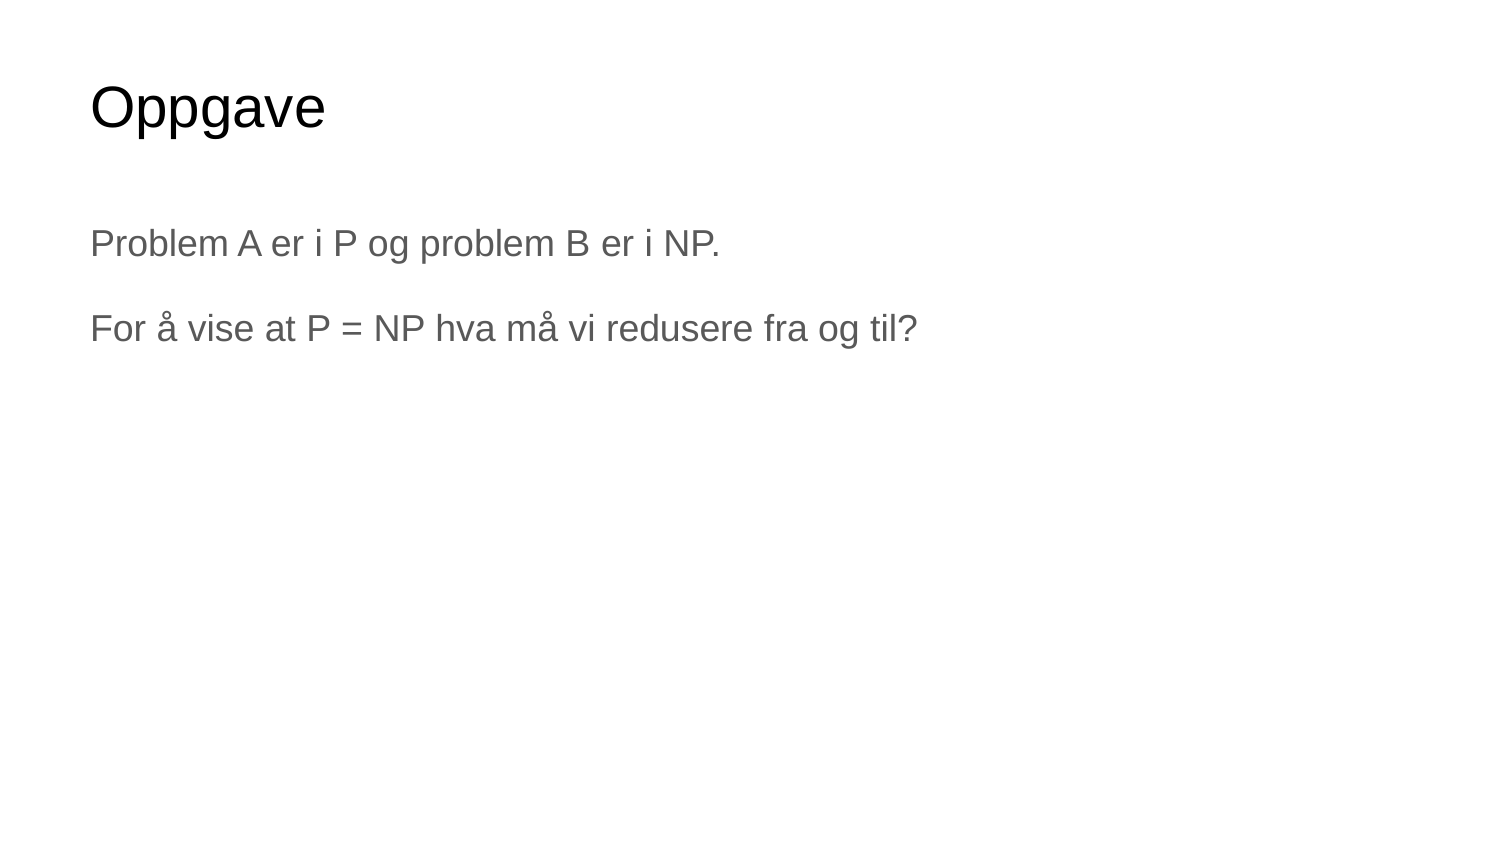

# Oppgave
Problem A er i P og problem B er i NP.
For å vise at P = NP hva må vi redusere fra og til?